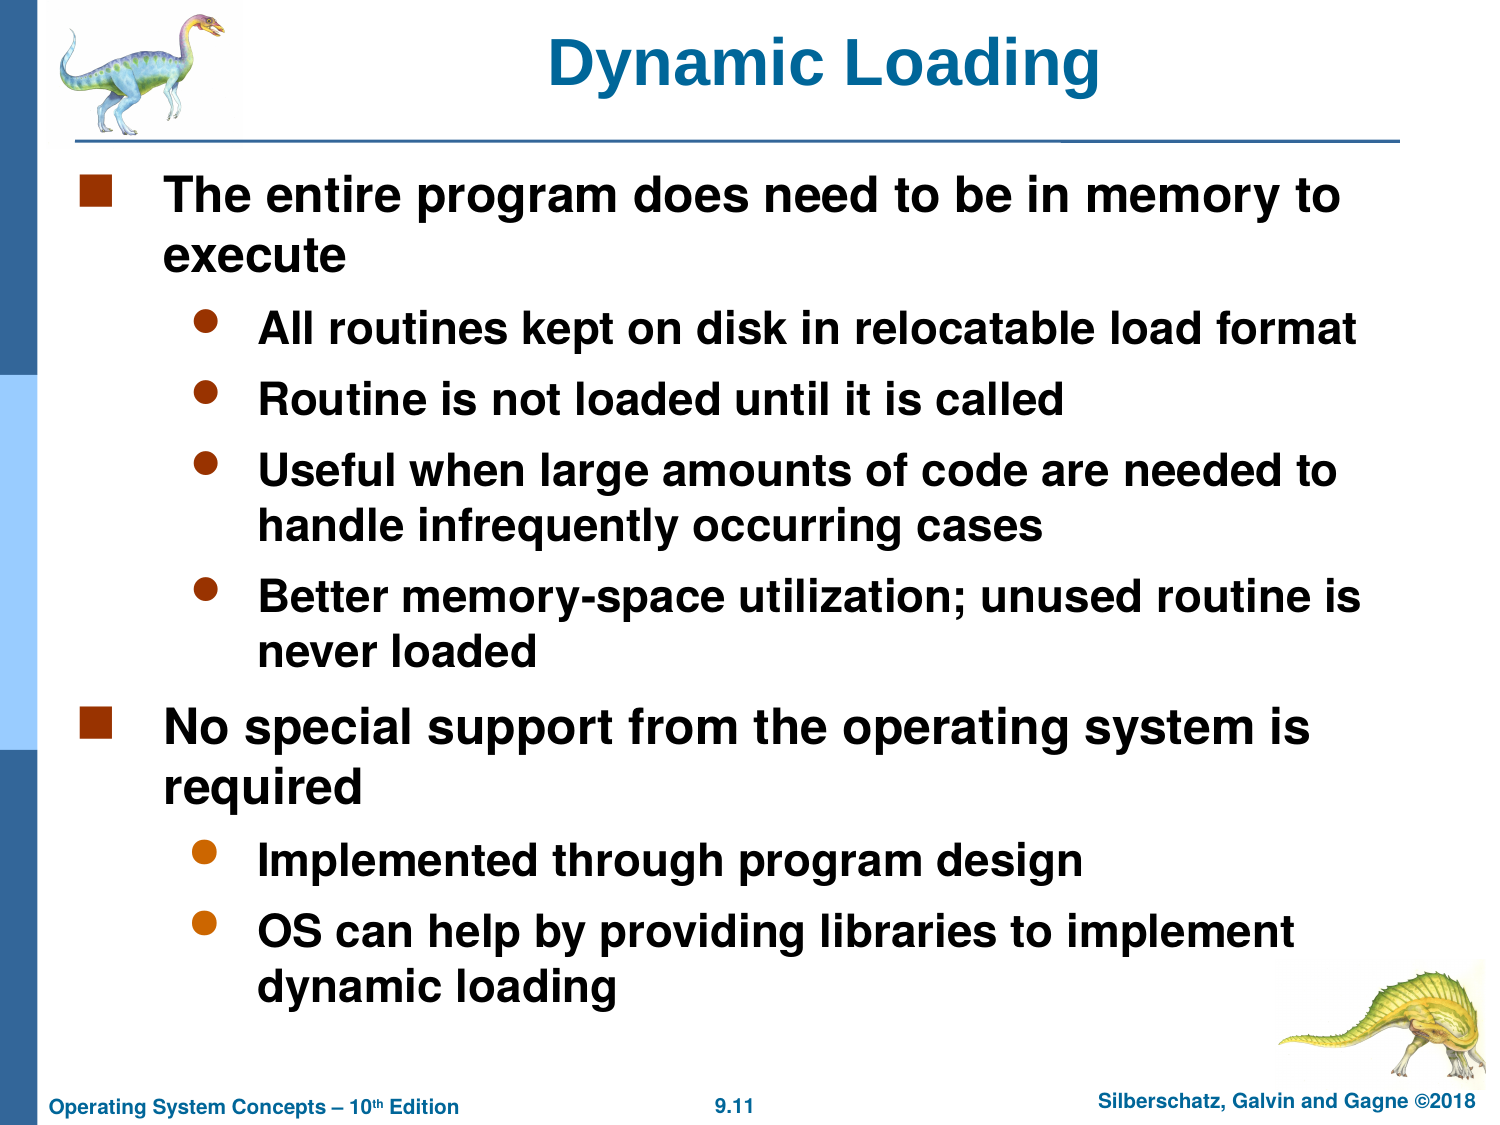

# Dynamic Loading
The entire program does need to be in memory to execute
All routines kept on disk in relocatable load format
Routine is not loaded until it is called
Useful when large amounts of code are needed to handle infrequently occurring cases
Better memory-space utilization; unused routine is never loaded
No special support from the operating system is required
Implemented through program design
OS can help by providing libraries to implement dynamic loading